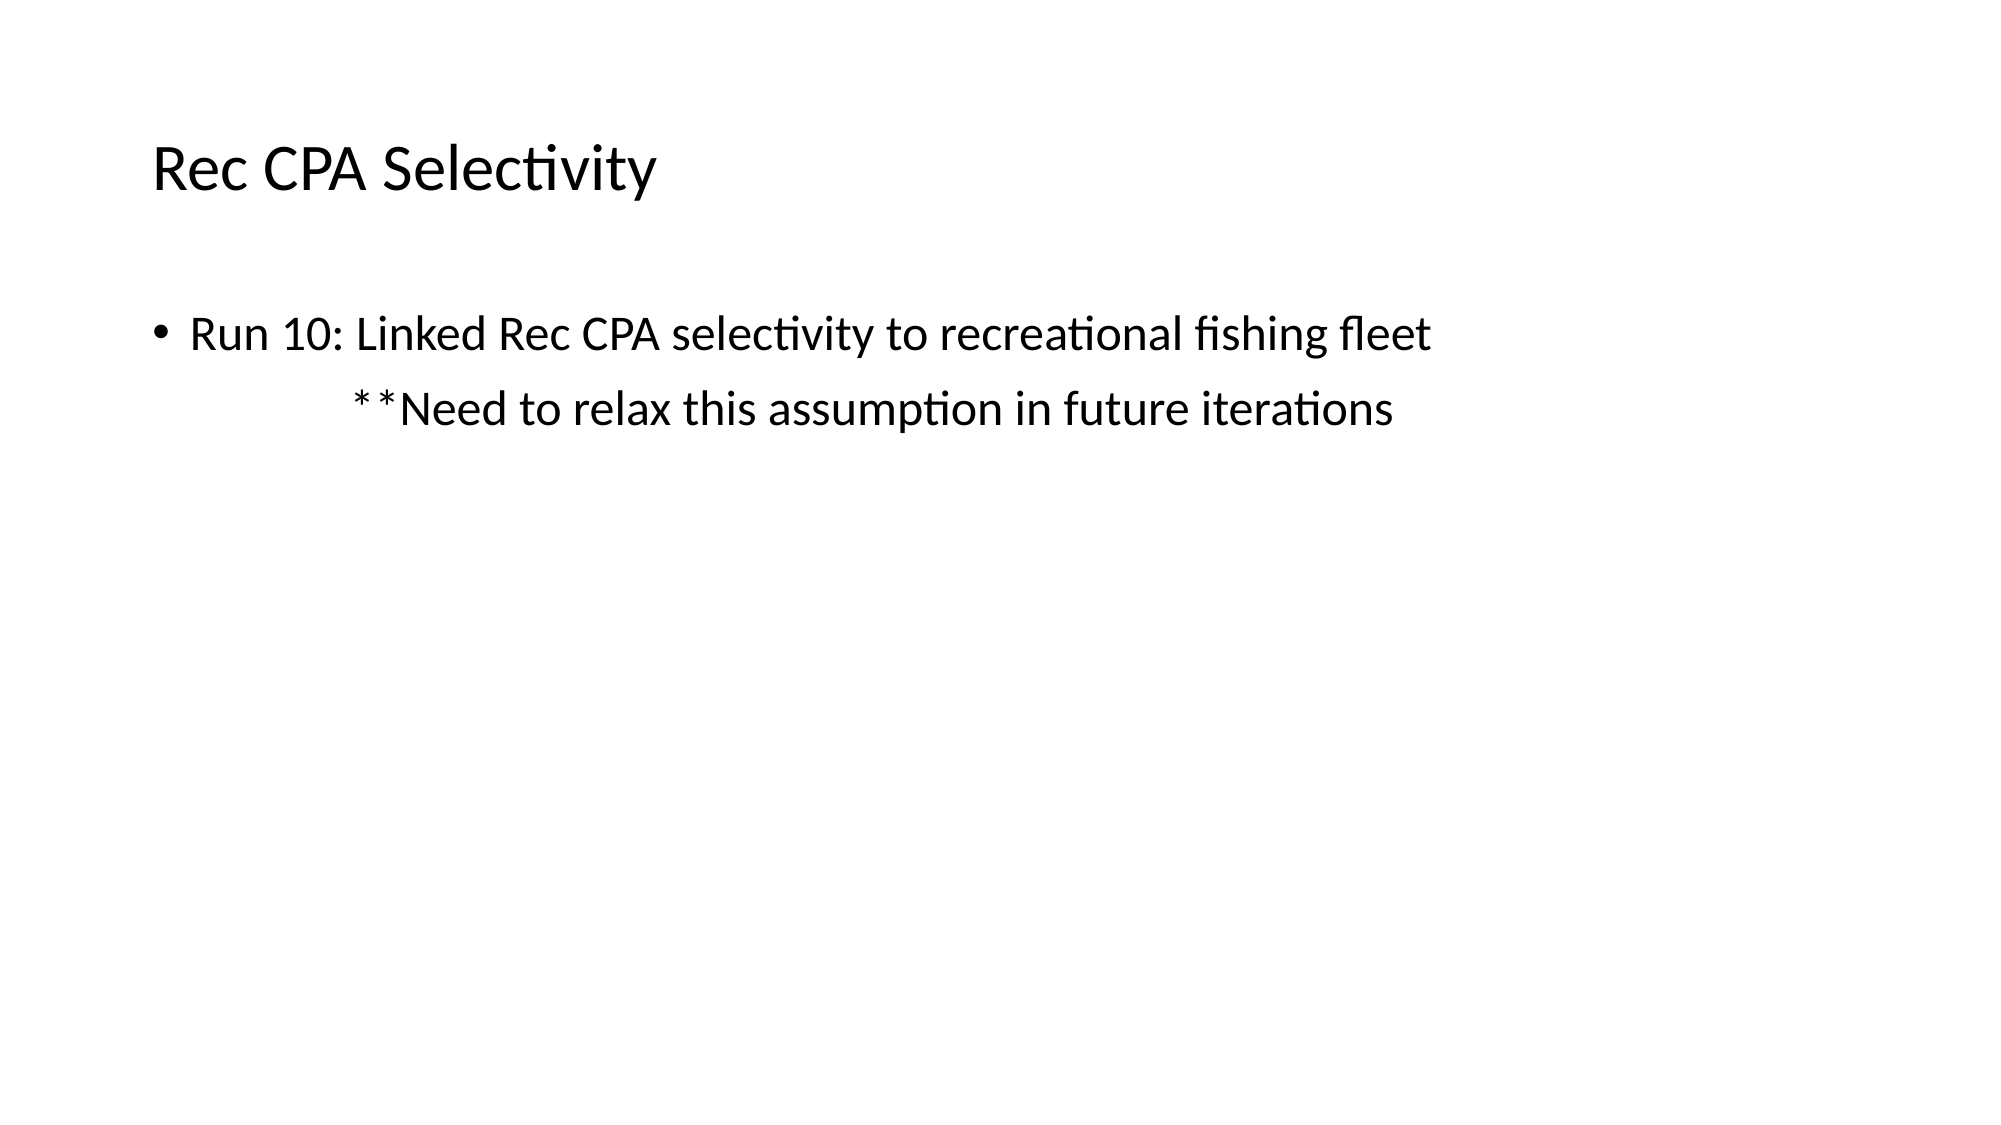

# Rec CPA Selectivity
Run 10: Linked Rec CPA selectivity to recreational fishing fleet
**Need to relax this assumption in future iterations